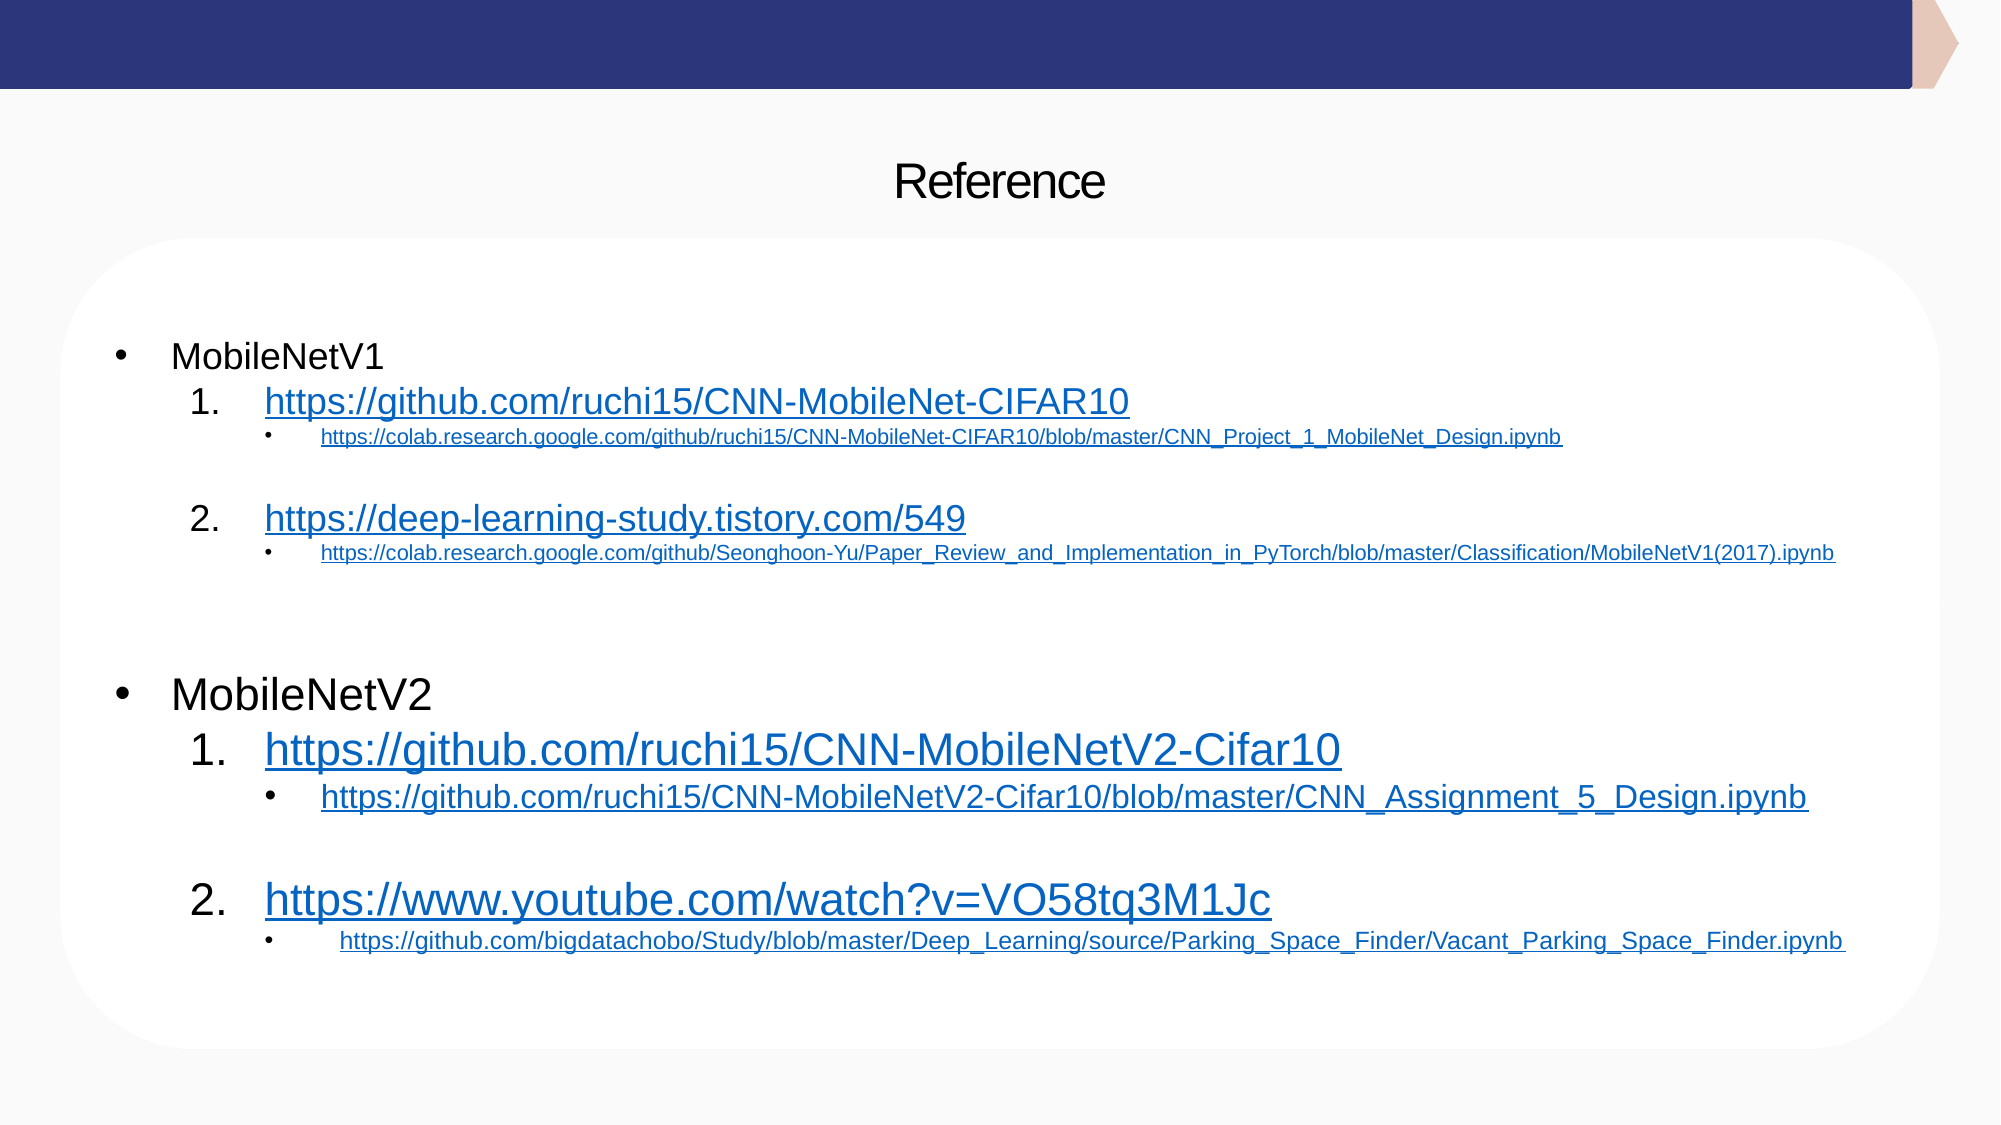

1. Introduction         2. Recap          3. Linear Bottlenecks        4. Inverted Residuals        5. Architecture        6. Performance
Reference
MobileNetV1
https://github.com/ruchi15/CNN-MobileNet-CIFAR10
https://colab.research.google.com/github/ruchi15/CNN-MobileNet-CIFAR10/blob/master/CNN_Project_1_MobileNet_Design.ipynb

https://deep-learning-study.tistory.com/549
https://colab.research.google.com/github/Seonghoon-Yu/Paper_Review_and_Implementation_in_PyTorch/blob/master/Classification/MobileNetV1(2017).ipynb

MobileNetV2
https://github.com/ruchi15/CNN-MobileNetV2-Cifar10
https://github.com/ruchi15/CNN-MobileNetV2-Cifar10/blob/master/CNN_Assignment_5_Design.ipynb

https://www.youtube.com/watch?v=VO58tq3M1Jc
https://github.com/bigdatachobo/Study/blob/master/Deep_Learning/source/Parking_Space_Finder/Vacant_Parking_Space_Finder.ipynb